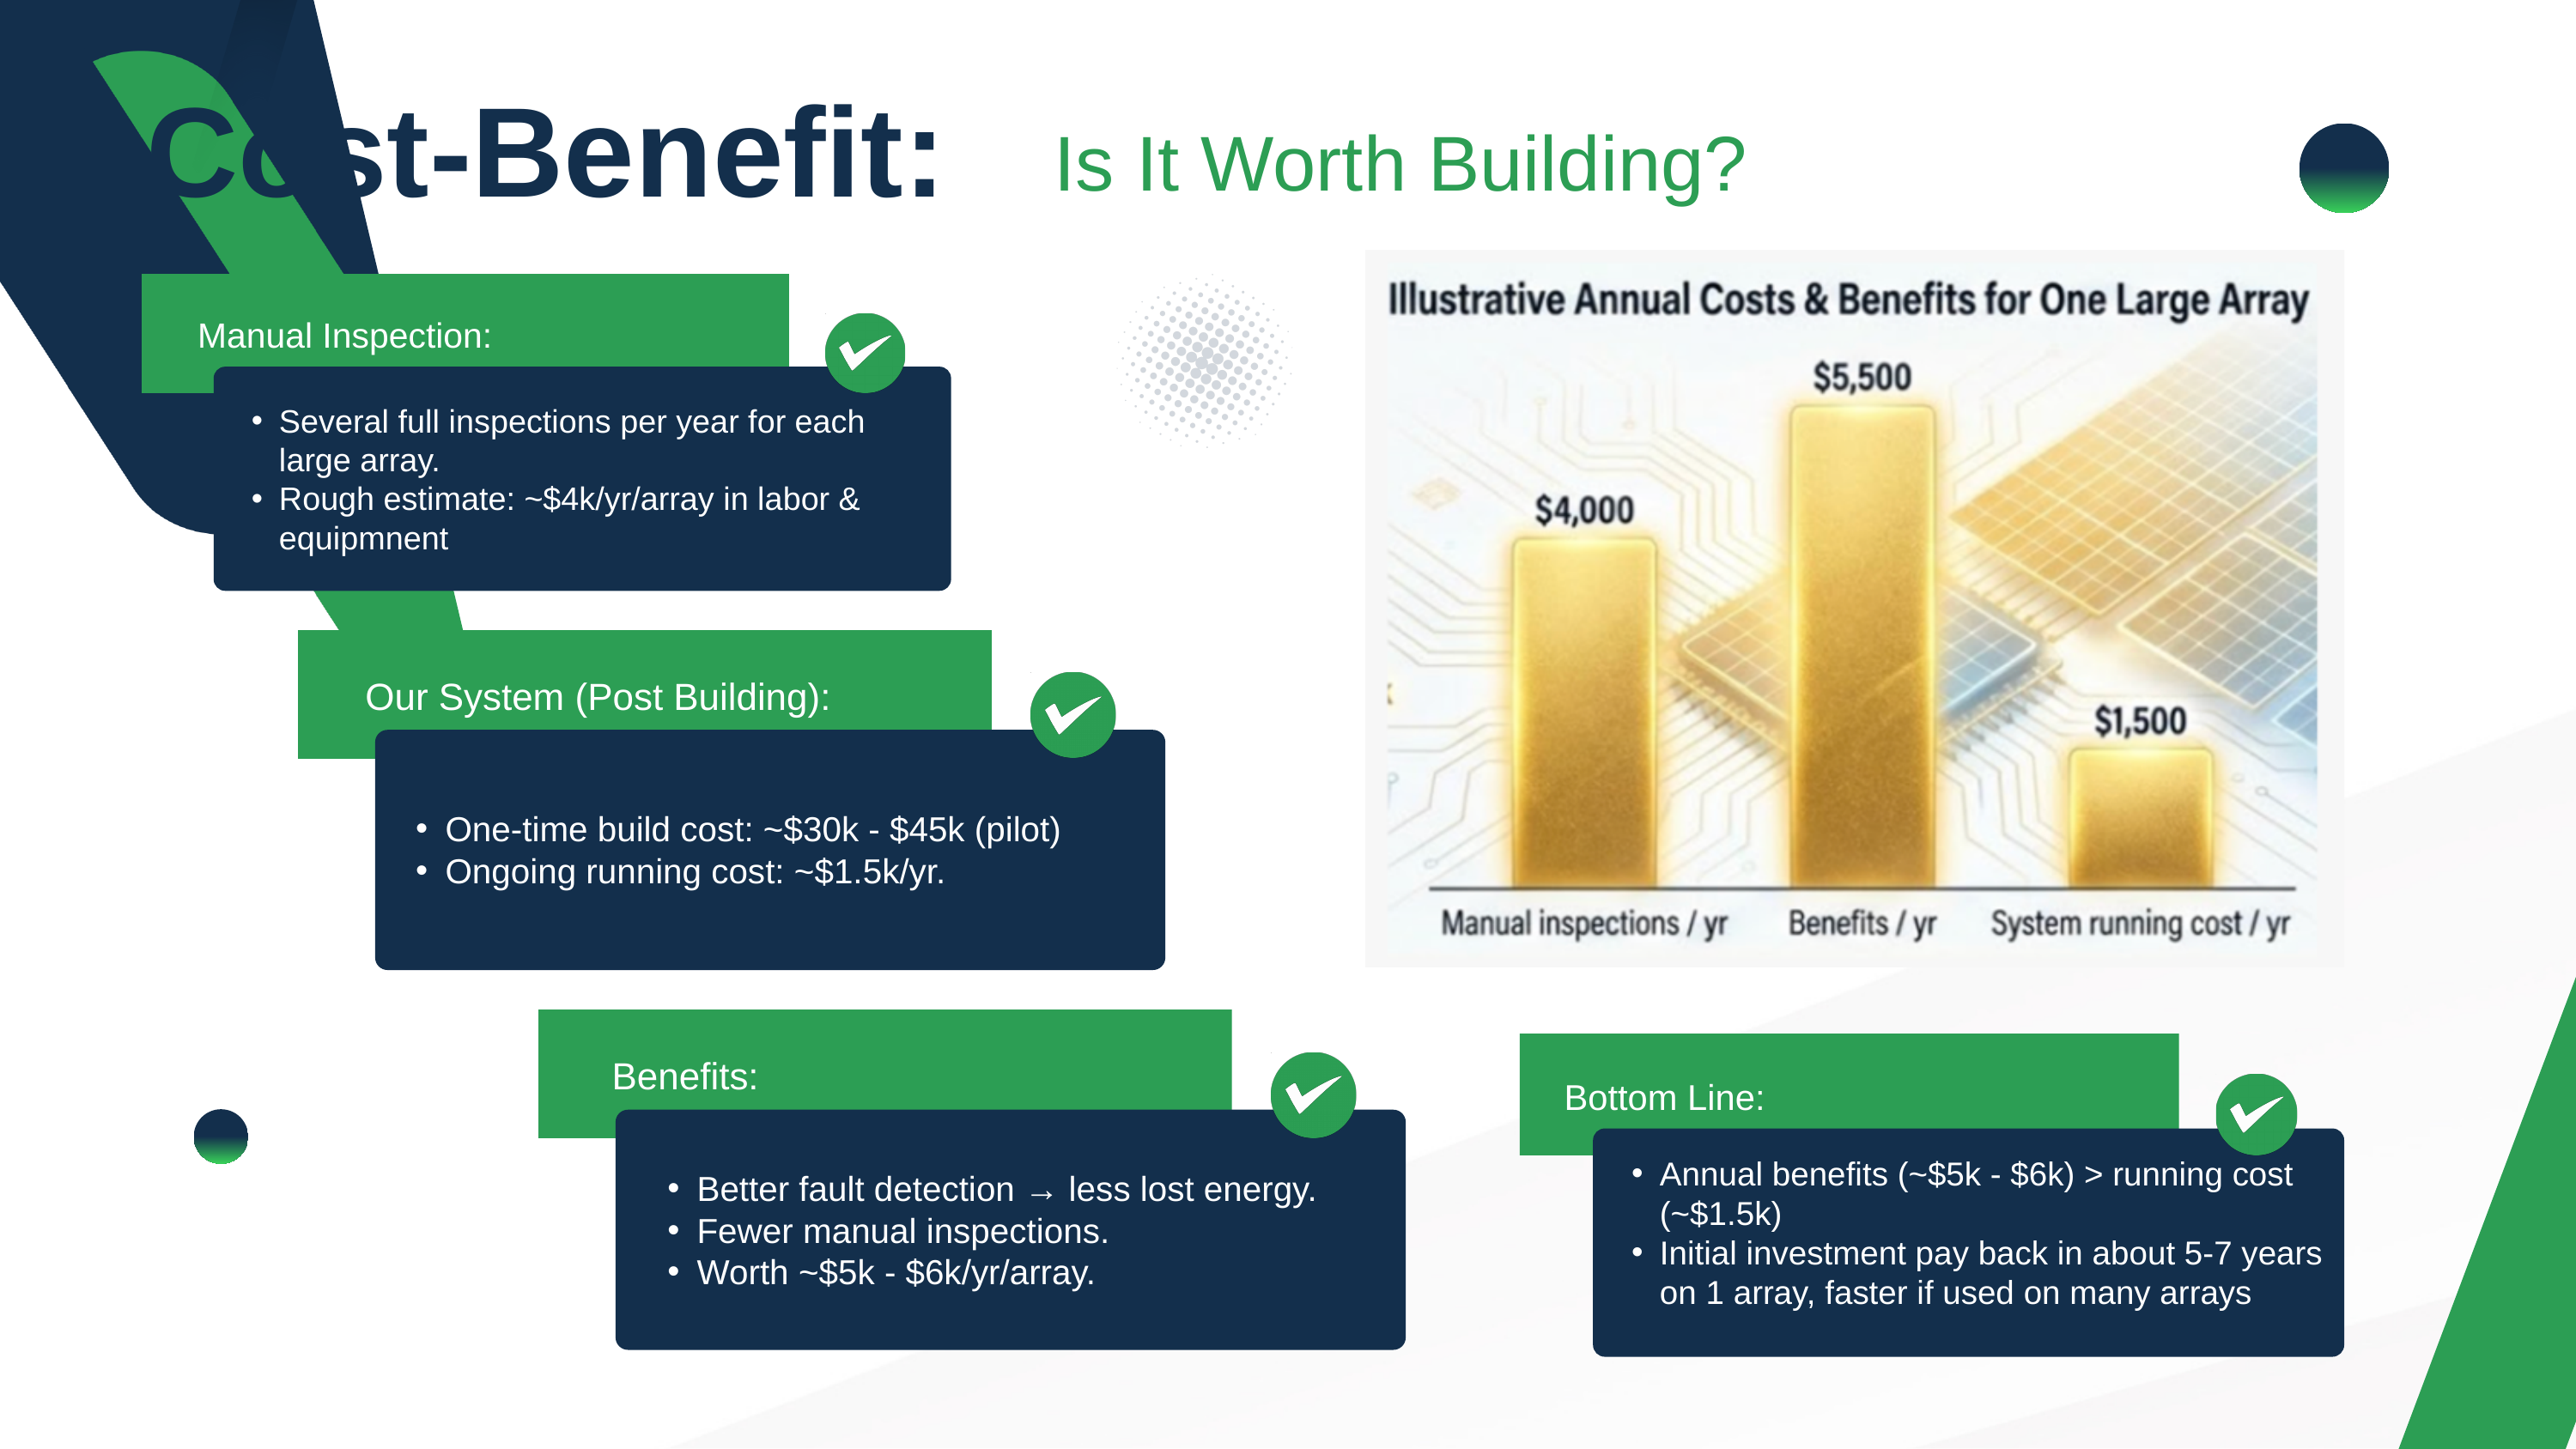

Cost-Benefit:
Is It Worth Building?

Manual Inspection:

Several full inspections per year for each large array.
Rough estimate: ~$4k/yr/array in labor & equipmnent

Our System (Post Building):

One-time build cost: ~$30k - $45k (pilot)
Ongoing running cost: ~$1.5k/yr.

Benefits:

Better fault detection → less lost energy.
Fewer manual inspections.
Worth ~$5k - $6k/yr/array.

Bottom Line:

Annual benefits (~$5k - $6k) > running cost (~$1.5k)
Initial investment pay back in about 5-7 years on 1 array, faster if used on many arrays